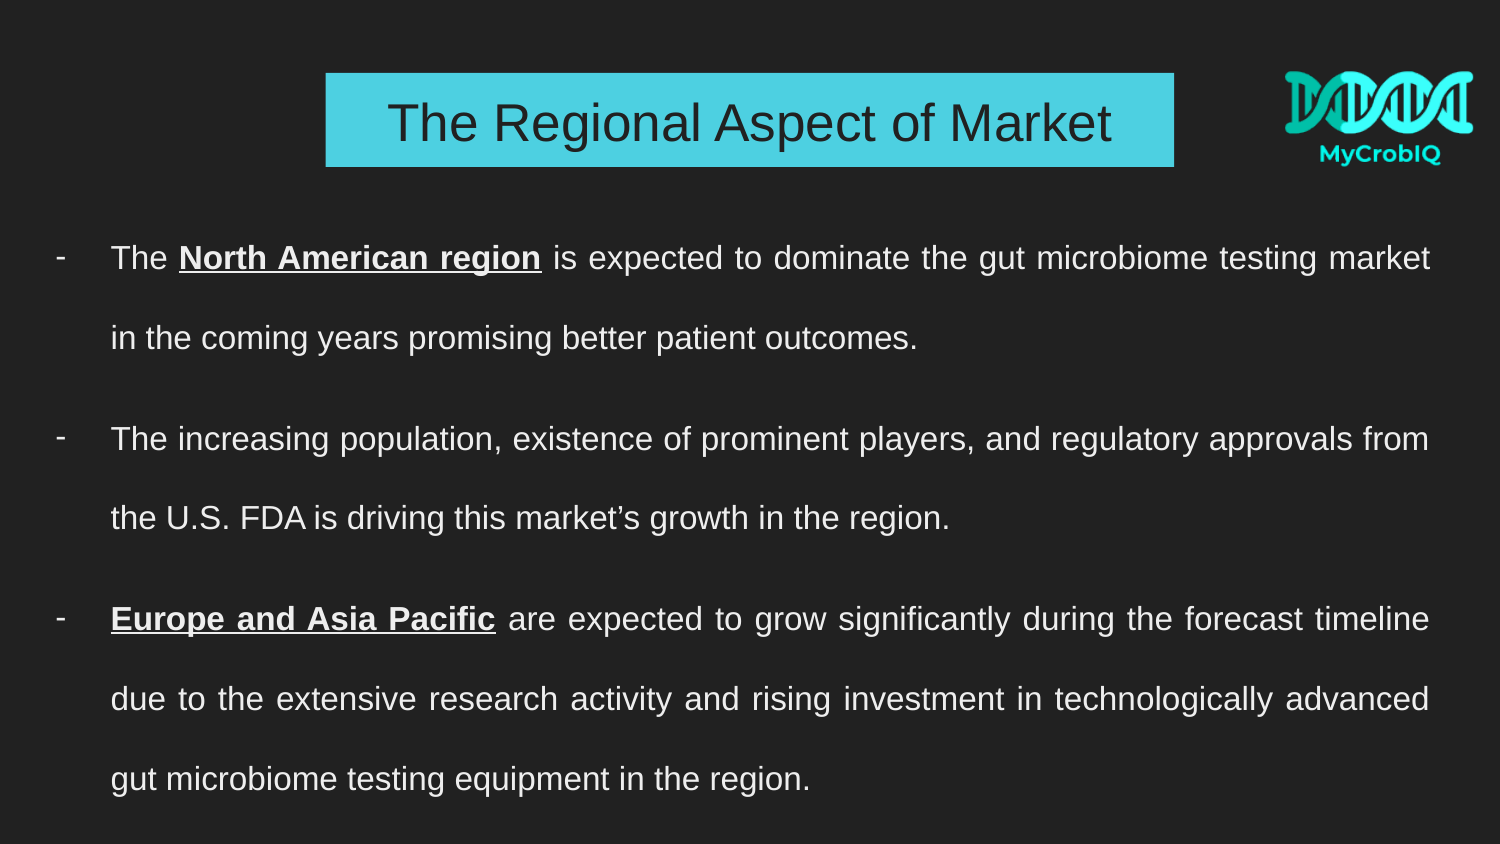

# The Regional Aspect of Market
The North American region is expected to dominate the gut microbiome testing market in the coming years promising better patient outcomes.
The increasing population, existence of prominent players, and regulatory approvals from the U.S. FDA is driving this market’s growth in the region.
Europe and Asia Pacific are expected to grow significantly during the forecast timeline due to the extensive research activity and rising investment in technologically advanced gut microbiome testing equipment in the region.